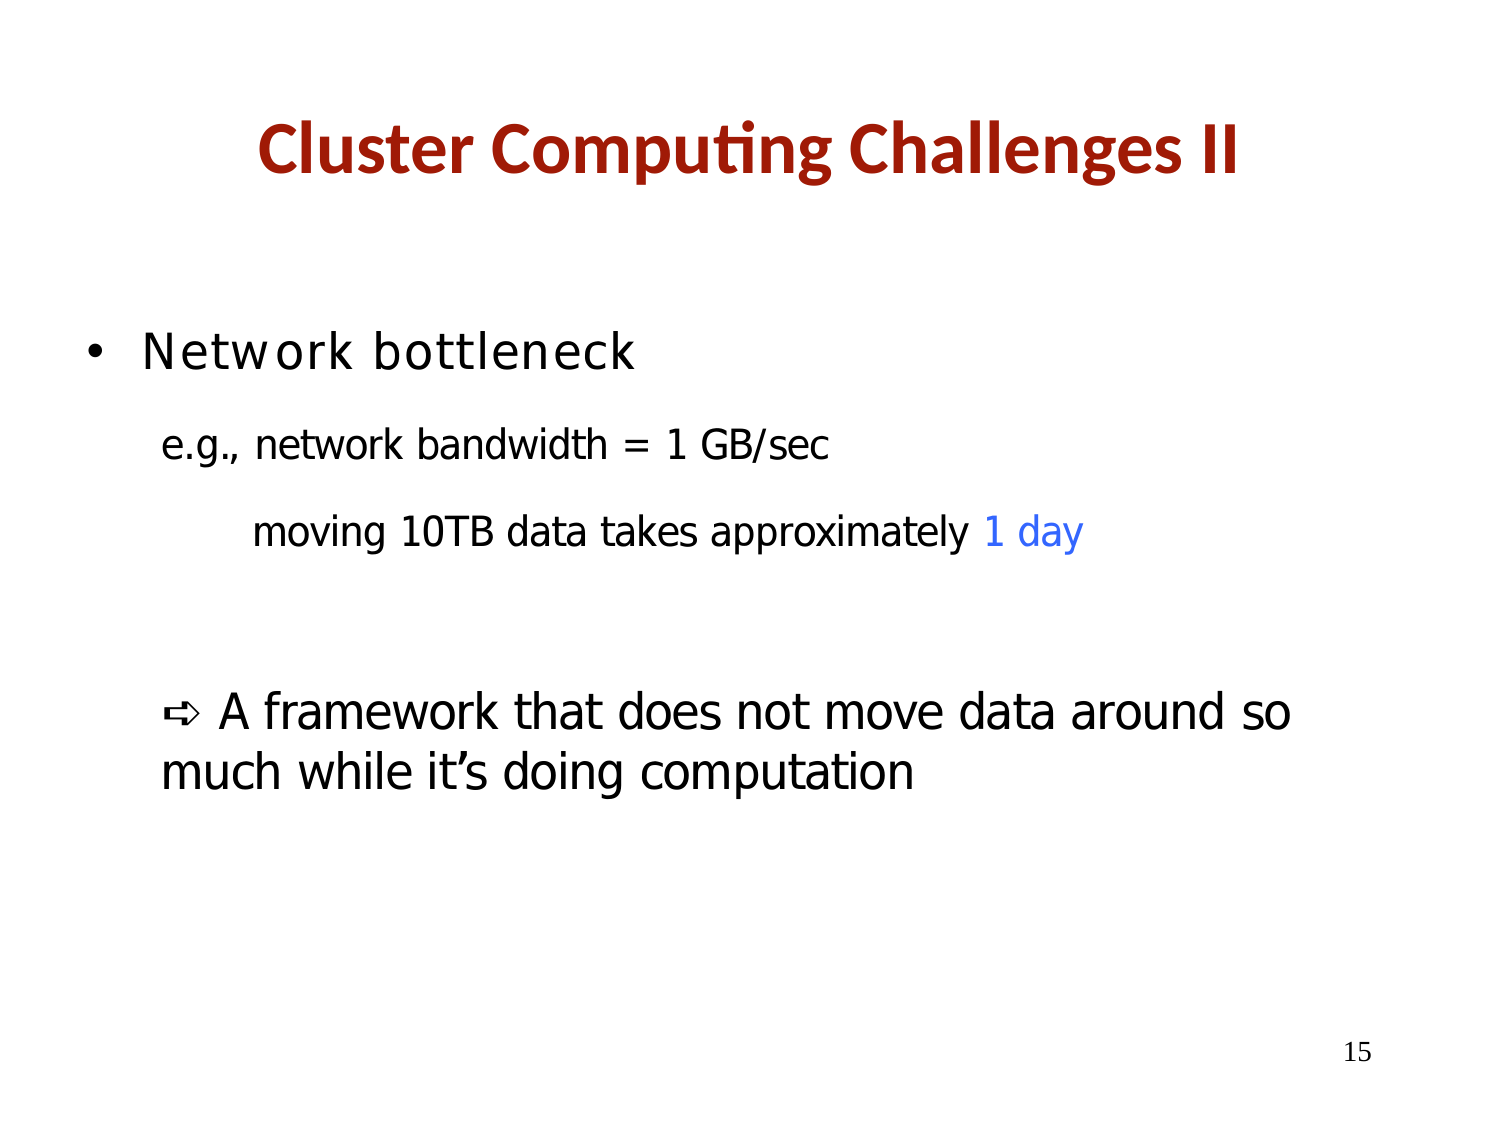

# Cluster Computing Challenges II
Network bottleneck
e.g., network bandwidth = 1 GB/sec
       moving 10TB data takes approximately 1 day

➪ A framework that does not move data around so much while it’s doing computation

15